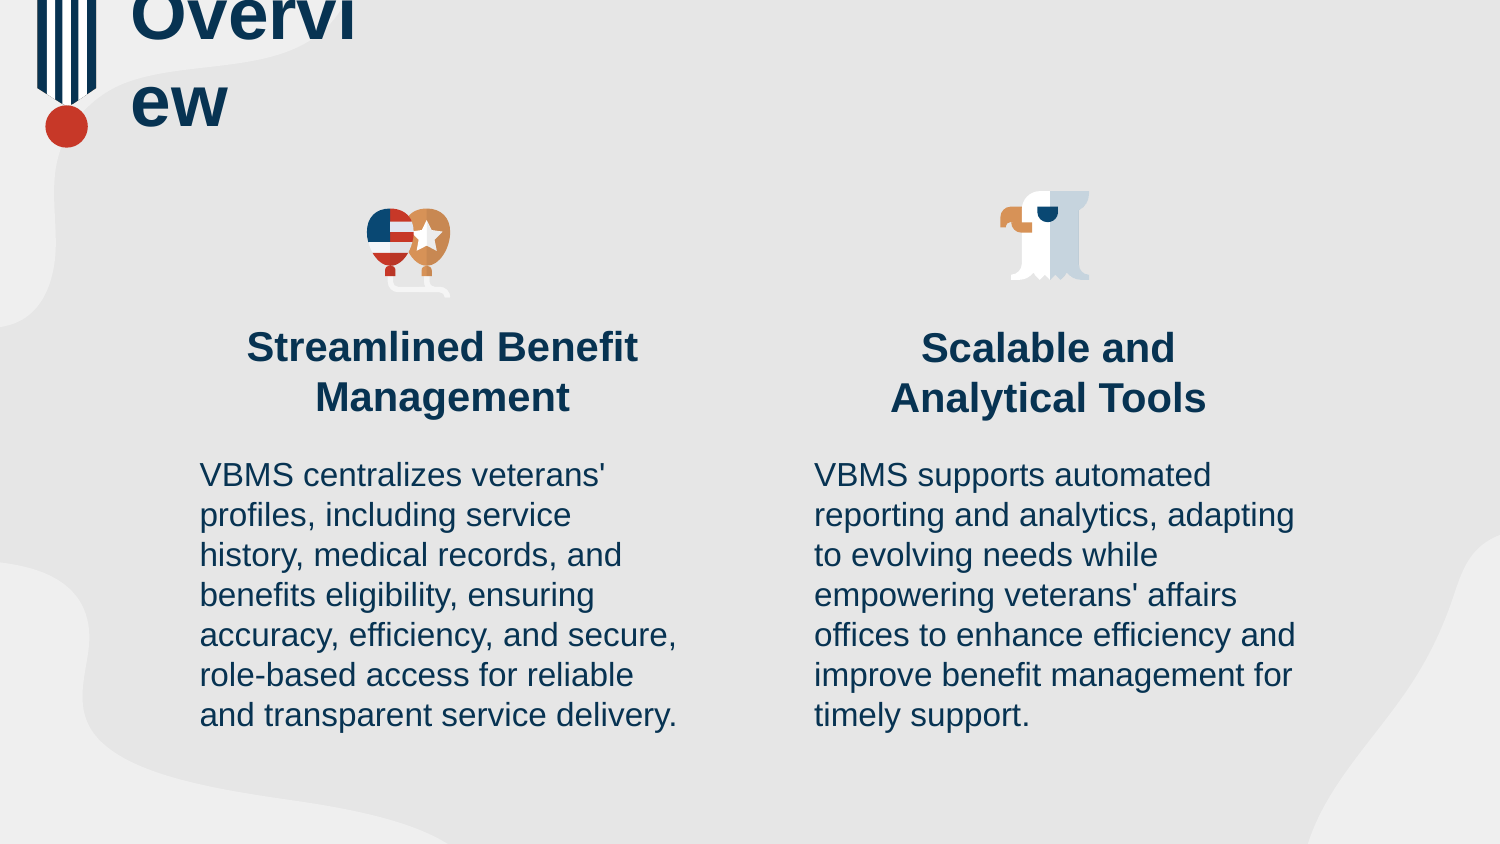

# Overview

Scalable and Analytical Tools
Streamlined Benefit Management
VBMS centralizes veterans' profiles, including service history, medical records, and benefits eligibility, ensuring accuracy, efficiency, and secure, role-based access for reliable and transparent service delivery.
VBMS supports automated reporting and analytics, adapting to evolving needs while empowering veterans' affairs offices to enhance efficiency and improve benefit management for timely support.